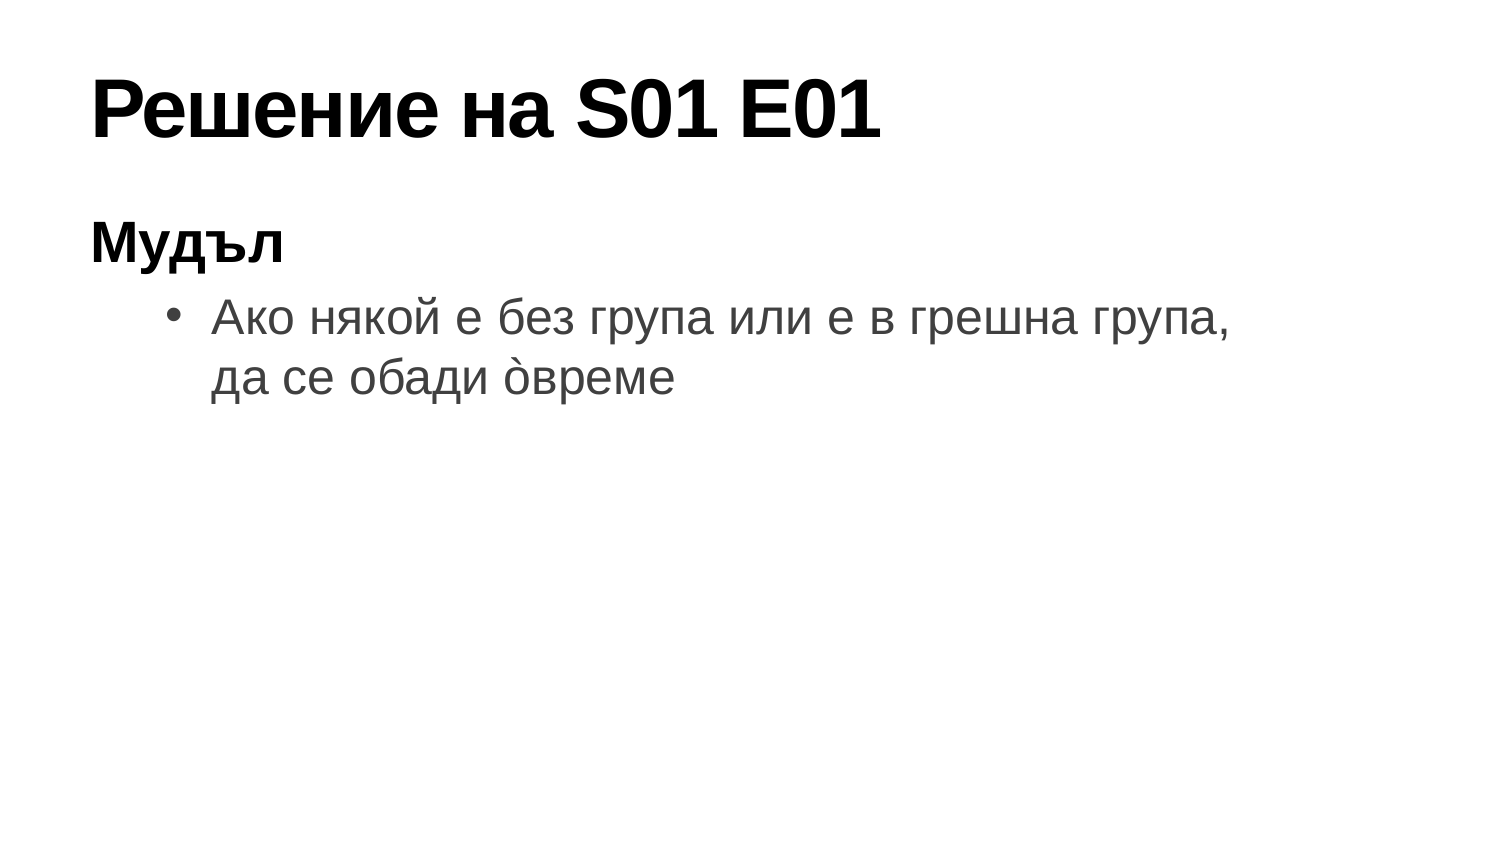

# Решение на S01 E01
Мудъл
Ако някой е без група или е в грешна група,
да се обади òвреме